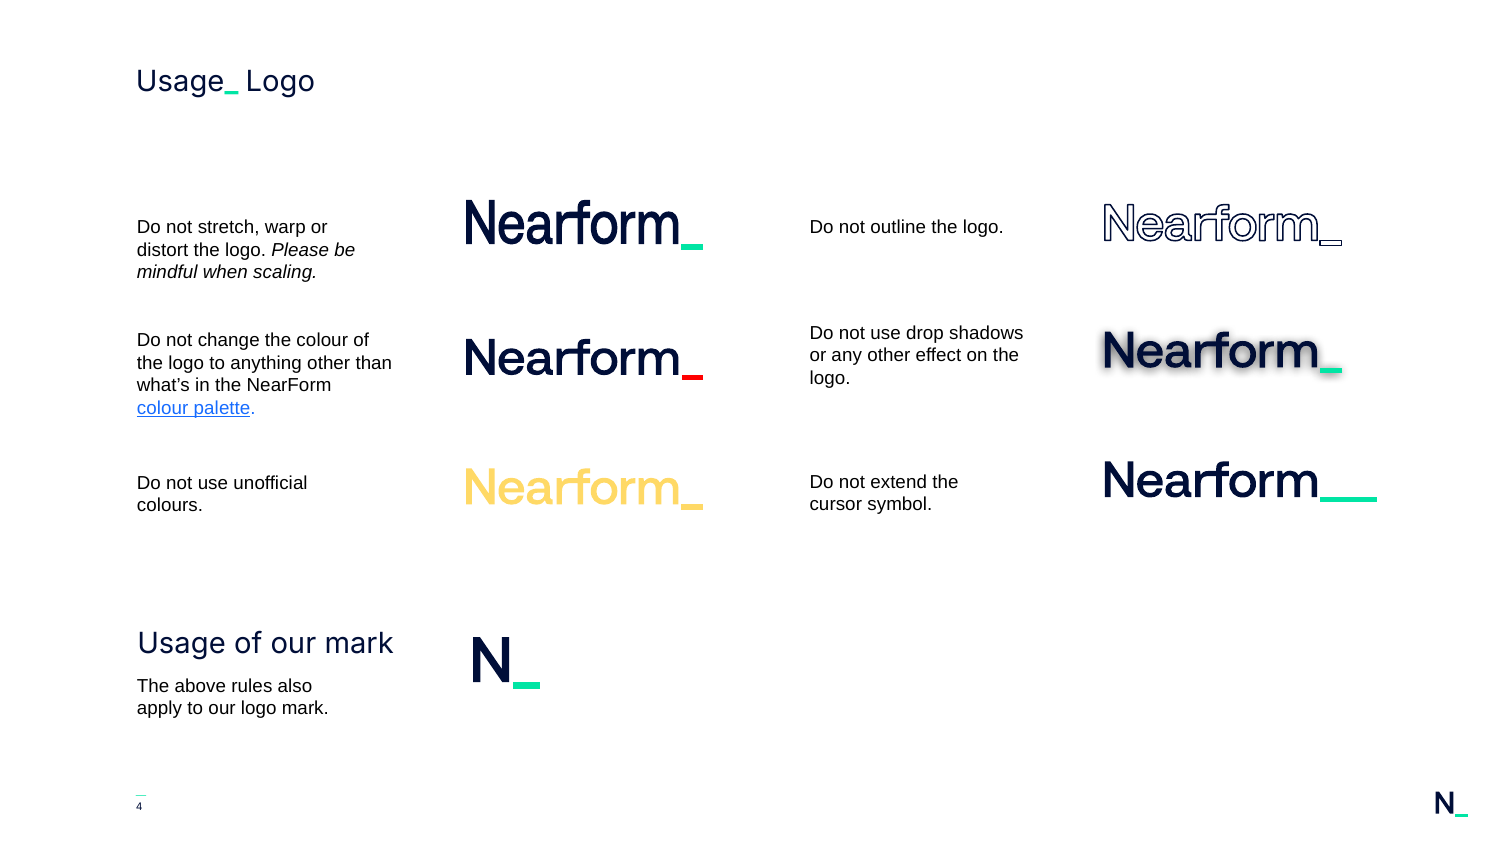

# Usage_ Logo

Do not stretch, warp or distort the logo. Please be mindful when scaling.
Do not outline the logo.

Do not use drop shadows or any other effect on the logo.

Do not change the colour of
the logo to anything other than what’s in the NearForm colour palette.

Do not extend the
cursor symbol.
Do not use unofficial colours.

Usage of our mark

The above rules also apply to our logo mark.
—
4